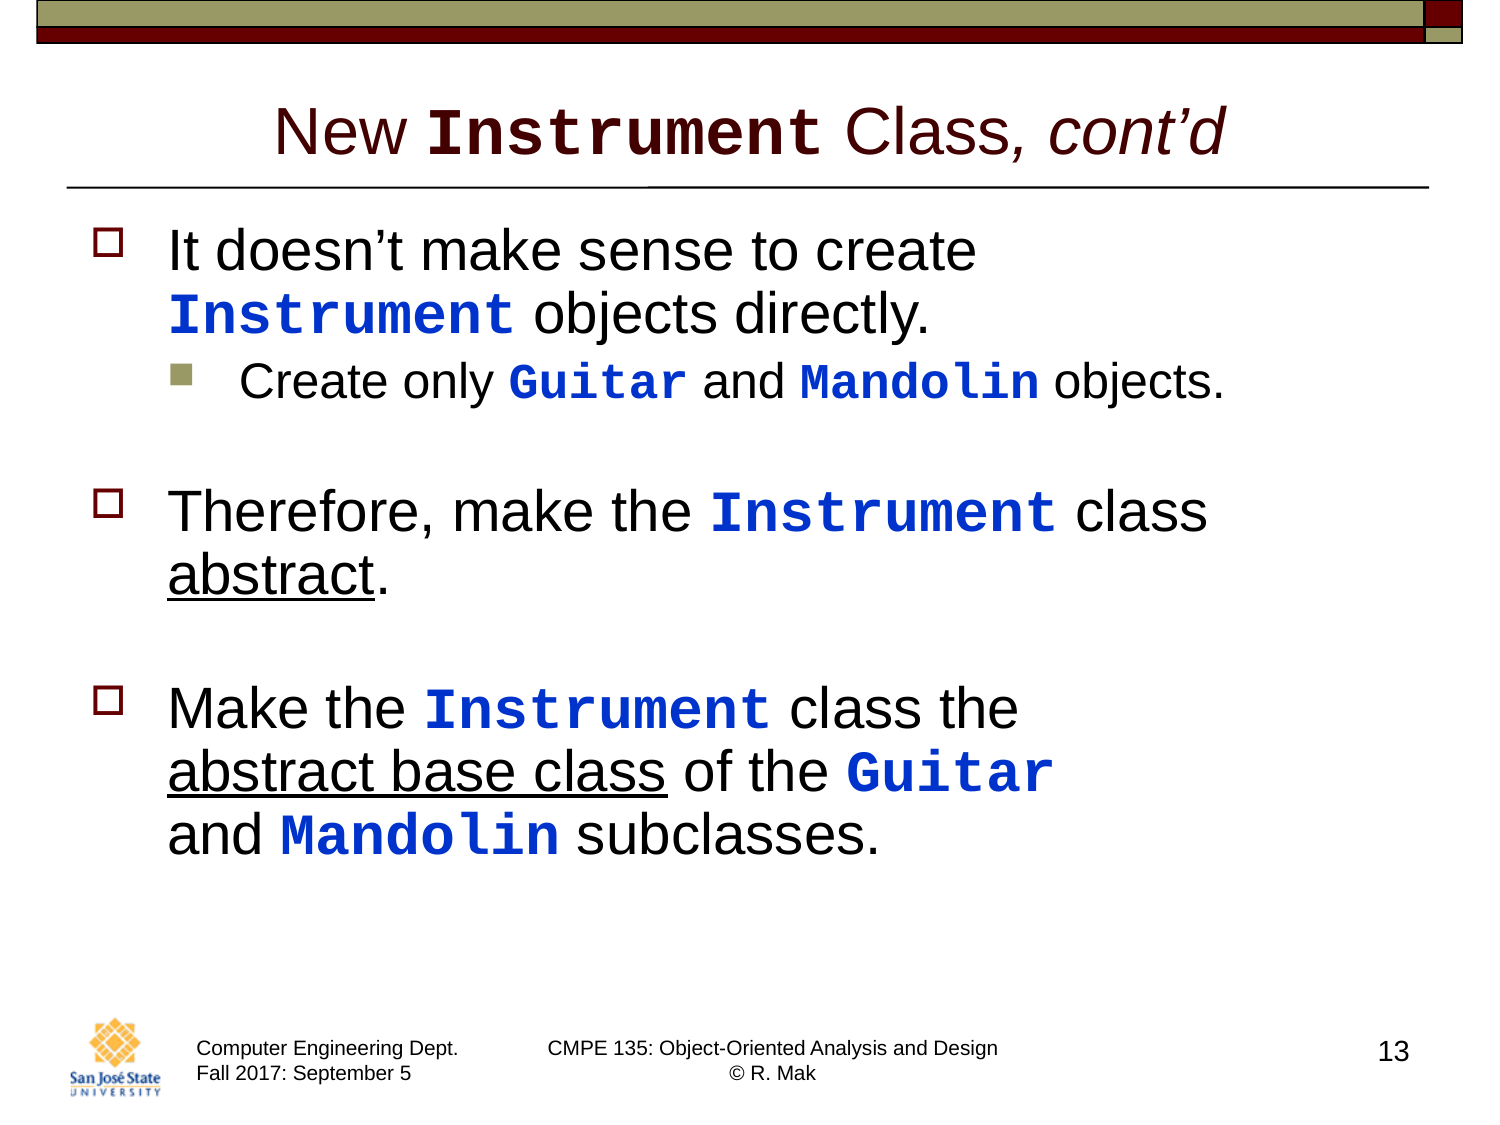

# New Instrument Class, cont’d
It doesn’t make sense to create
Instrument objects directly.
Create only Guitar and Mandolin objects.

Therefore, make the Instrument class abstract.

Make the Instrument class the
abstract base class of the Guitar
and Mandolin subclasses.
13